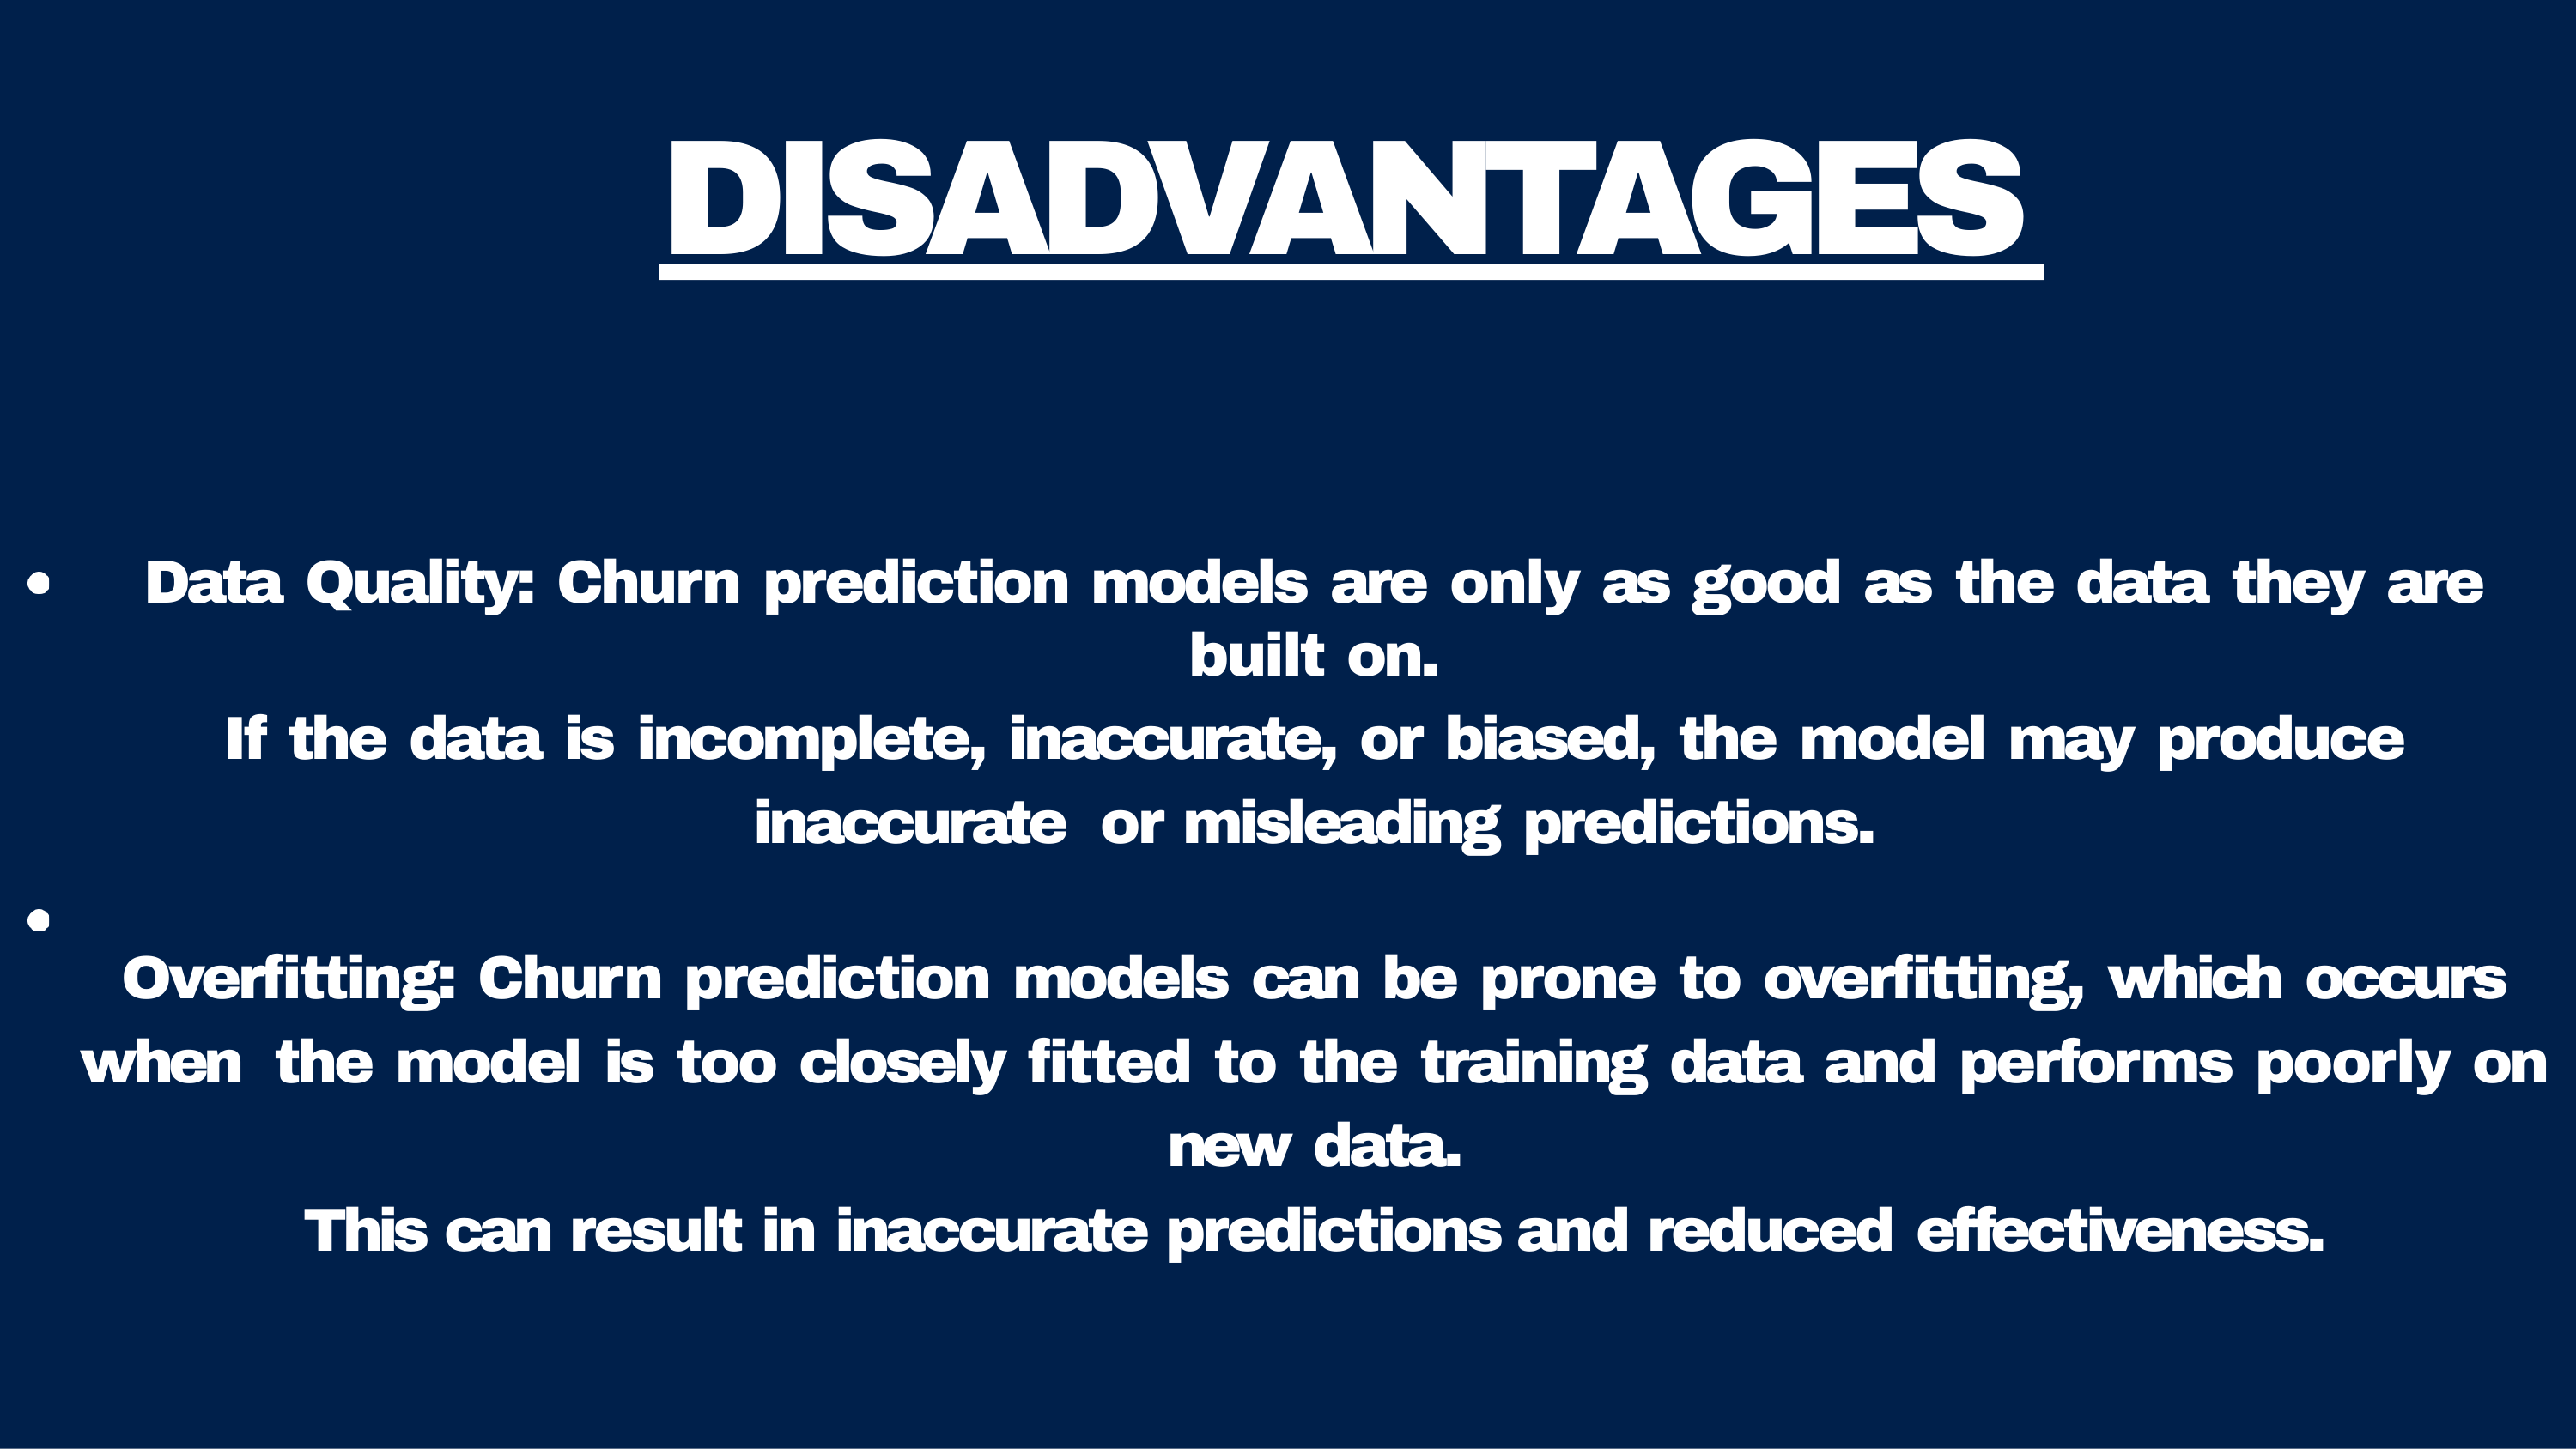

# DISADVANTAGES

Data Quality: Churn prediction models are only as good as the data they are built on.
If the data is incomplete, inaccurate, or biased, the model may produce inaccurate  or misleading predictions.

Overfitting: Churn prediction models can be prone to overfitting, which occurs when  the model is too closely fitted to the training data and performs poorly on new data.
This can result in inaccurate predictions and reduced effectiveness.